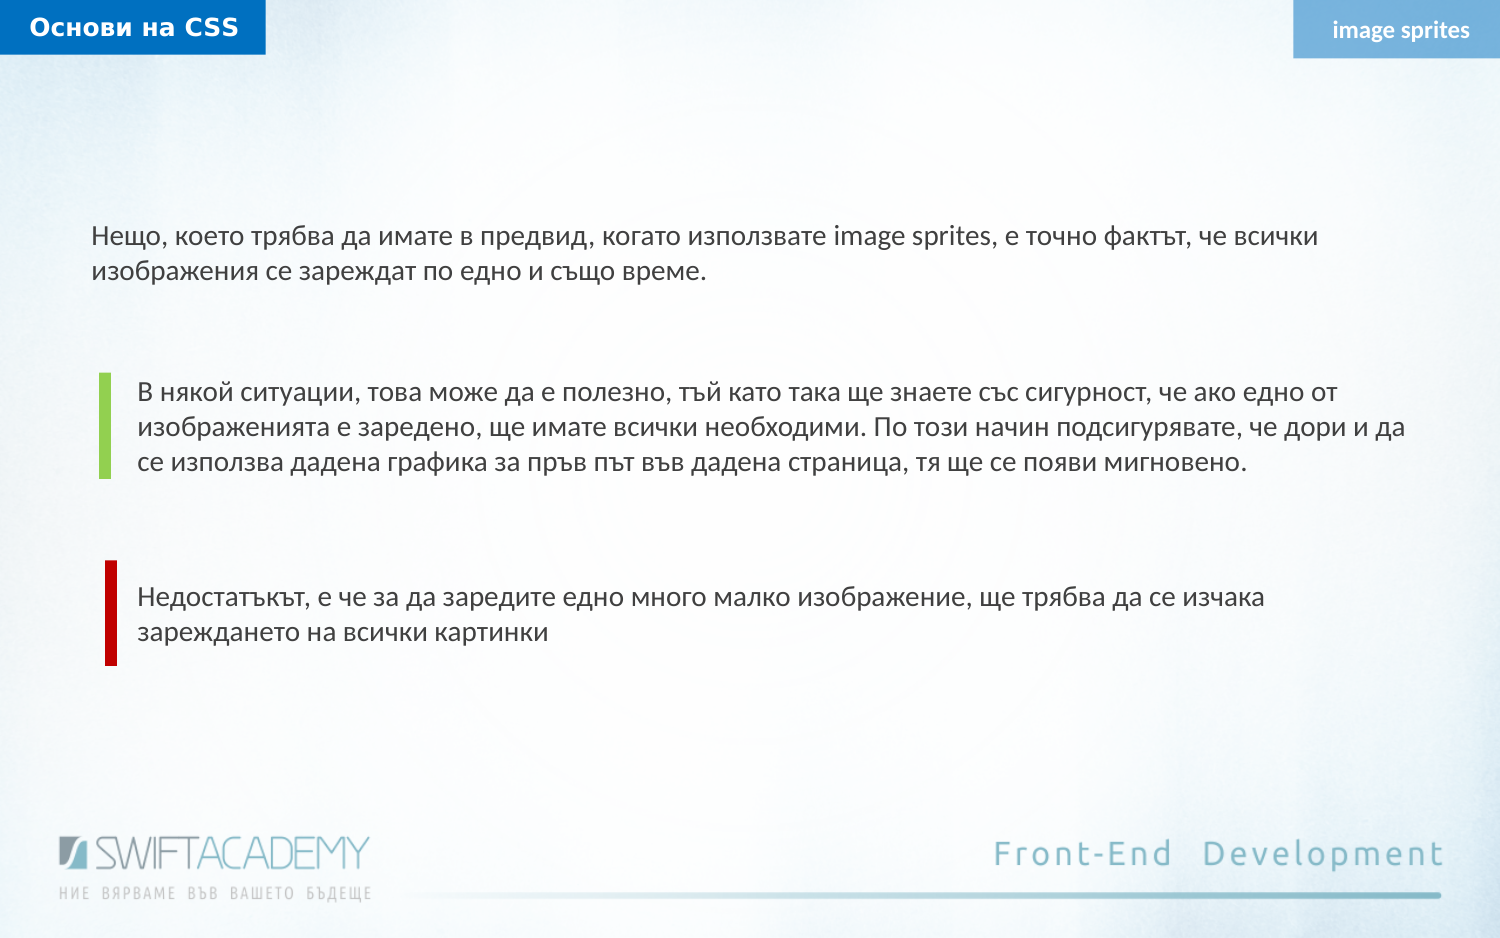

Основи на CSS
image sprites
Нещо, което трябва да имате в предвид, когато използвате image sprites, е точно фактът, че всички изображения се зареждат по едно и също време.
В някой ситуации, това може да е полезно, тъй като така ще знаете със сигурност, че ако едно от изображенията е заредено, ще имате всички необходими. По този начин подсигурявате, че дори и да се използва дадена графика за пръв път във дадена страница, тя ще се появи мигновено.

Недостатъкът, е че за да заредите едно много малко изображение, ще трябва да се изчака зареждането на всички картинки